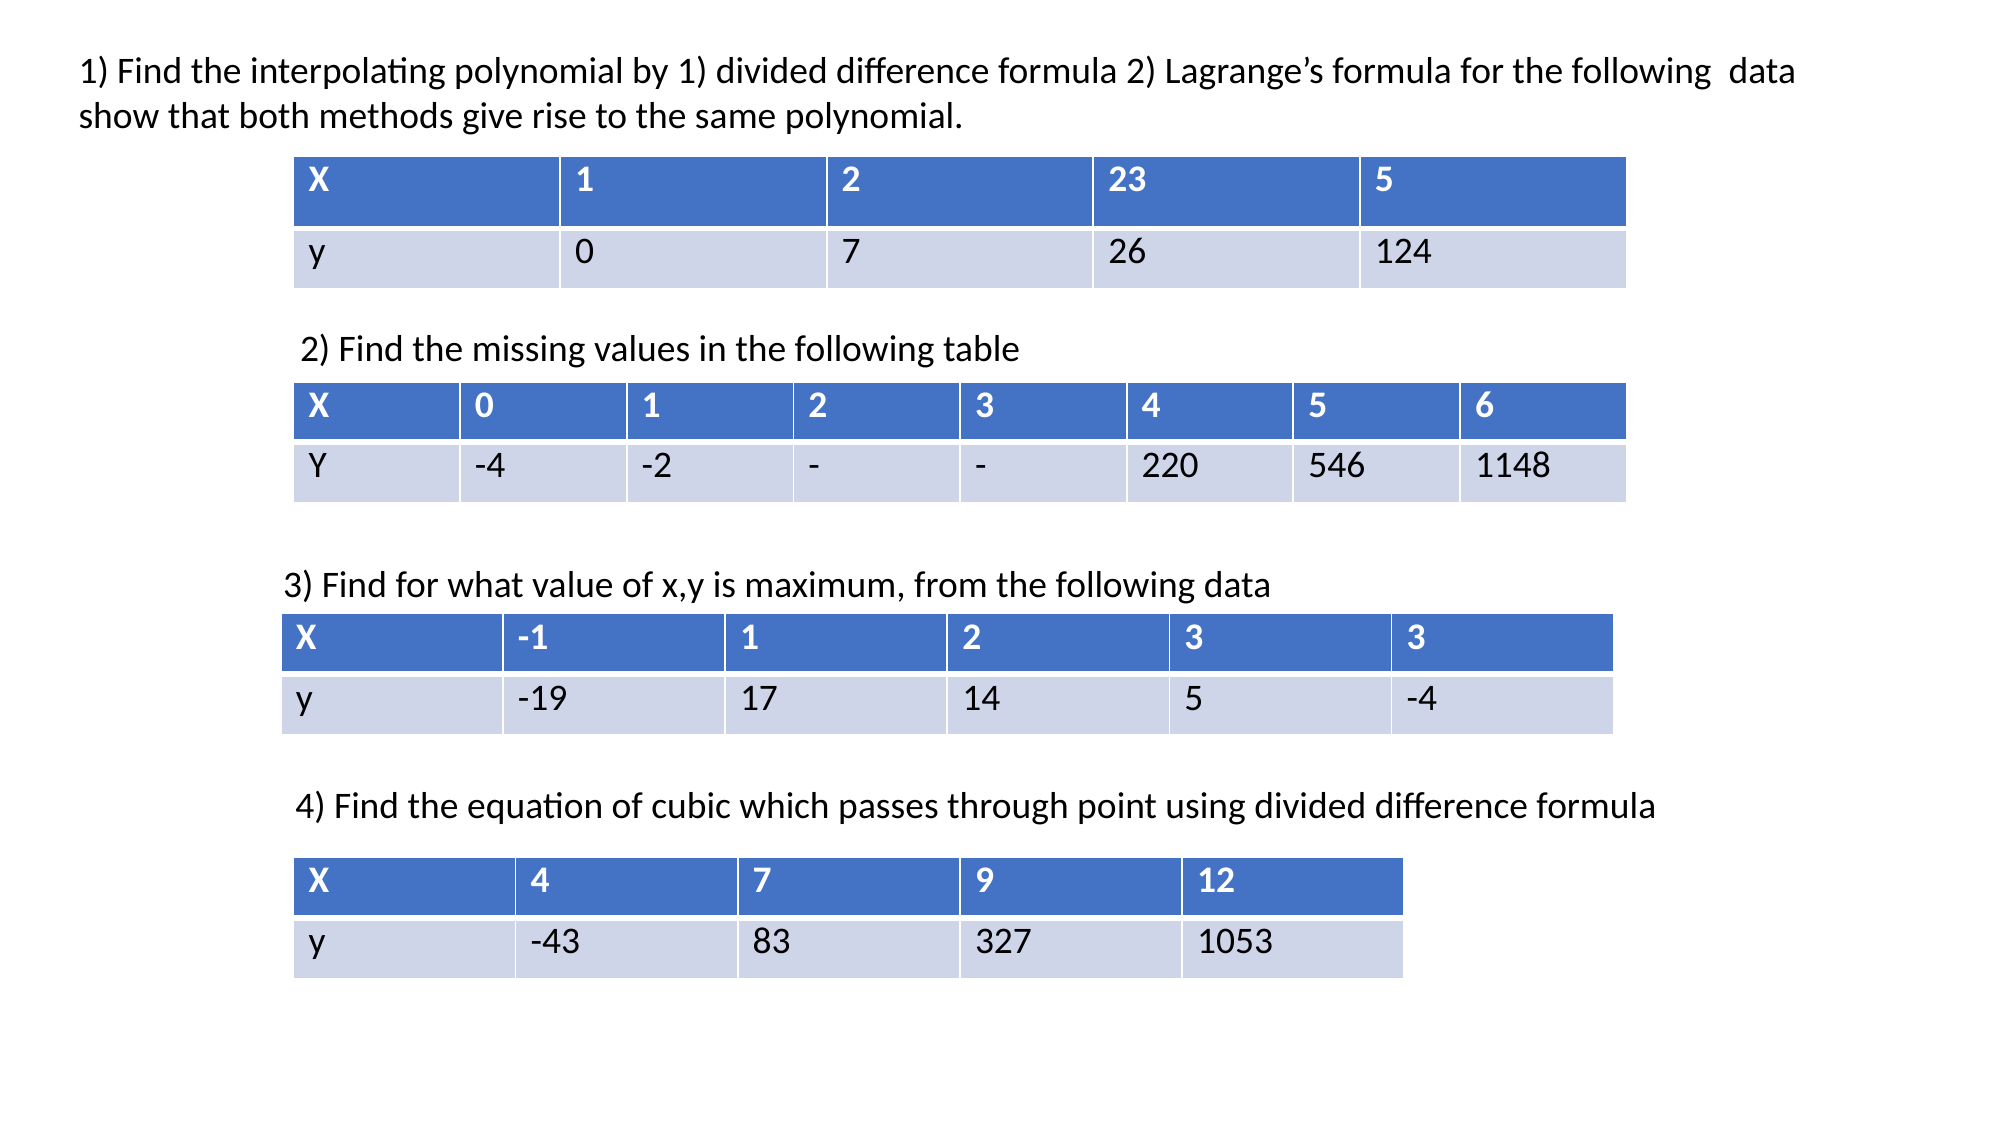

1) Find the interpolating polynomial by 1) divided difference formula 2) Lagrange’s formula for the following  data show that both methods give rise to the same polynomial.
| X | 1 | 2 | 23 | 5 |
| --- | --- | --- | --- | --- |
| y | 0 | 7 | 26 | 124 |
2) Find the missing values in the following table
| X | 0 | 1 | 2 | 3 | 4 | 5 | 6 |
| --- | --- | --- | --- | --- | --- | --- | --- |
| Y | -4 | -2 | - | - | 220 | 546 | 1148 |
3) Find for what value of x,y is maximum, from the following data
| X | -1 | 1 | 2 | 3 | 3 |
| --- | --- | --- | --- | --- | --- |
| y | -19 | 17 | 14 | 5 | -4 |
4) Find the equation of cubic which passes through point using divided difference formula
| X | 4 | 7 | 9 | 12 |
| --- | --- | --- | --- | --- |
| y | -43 | 83 | 327 | 1053 |